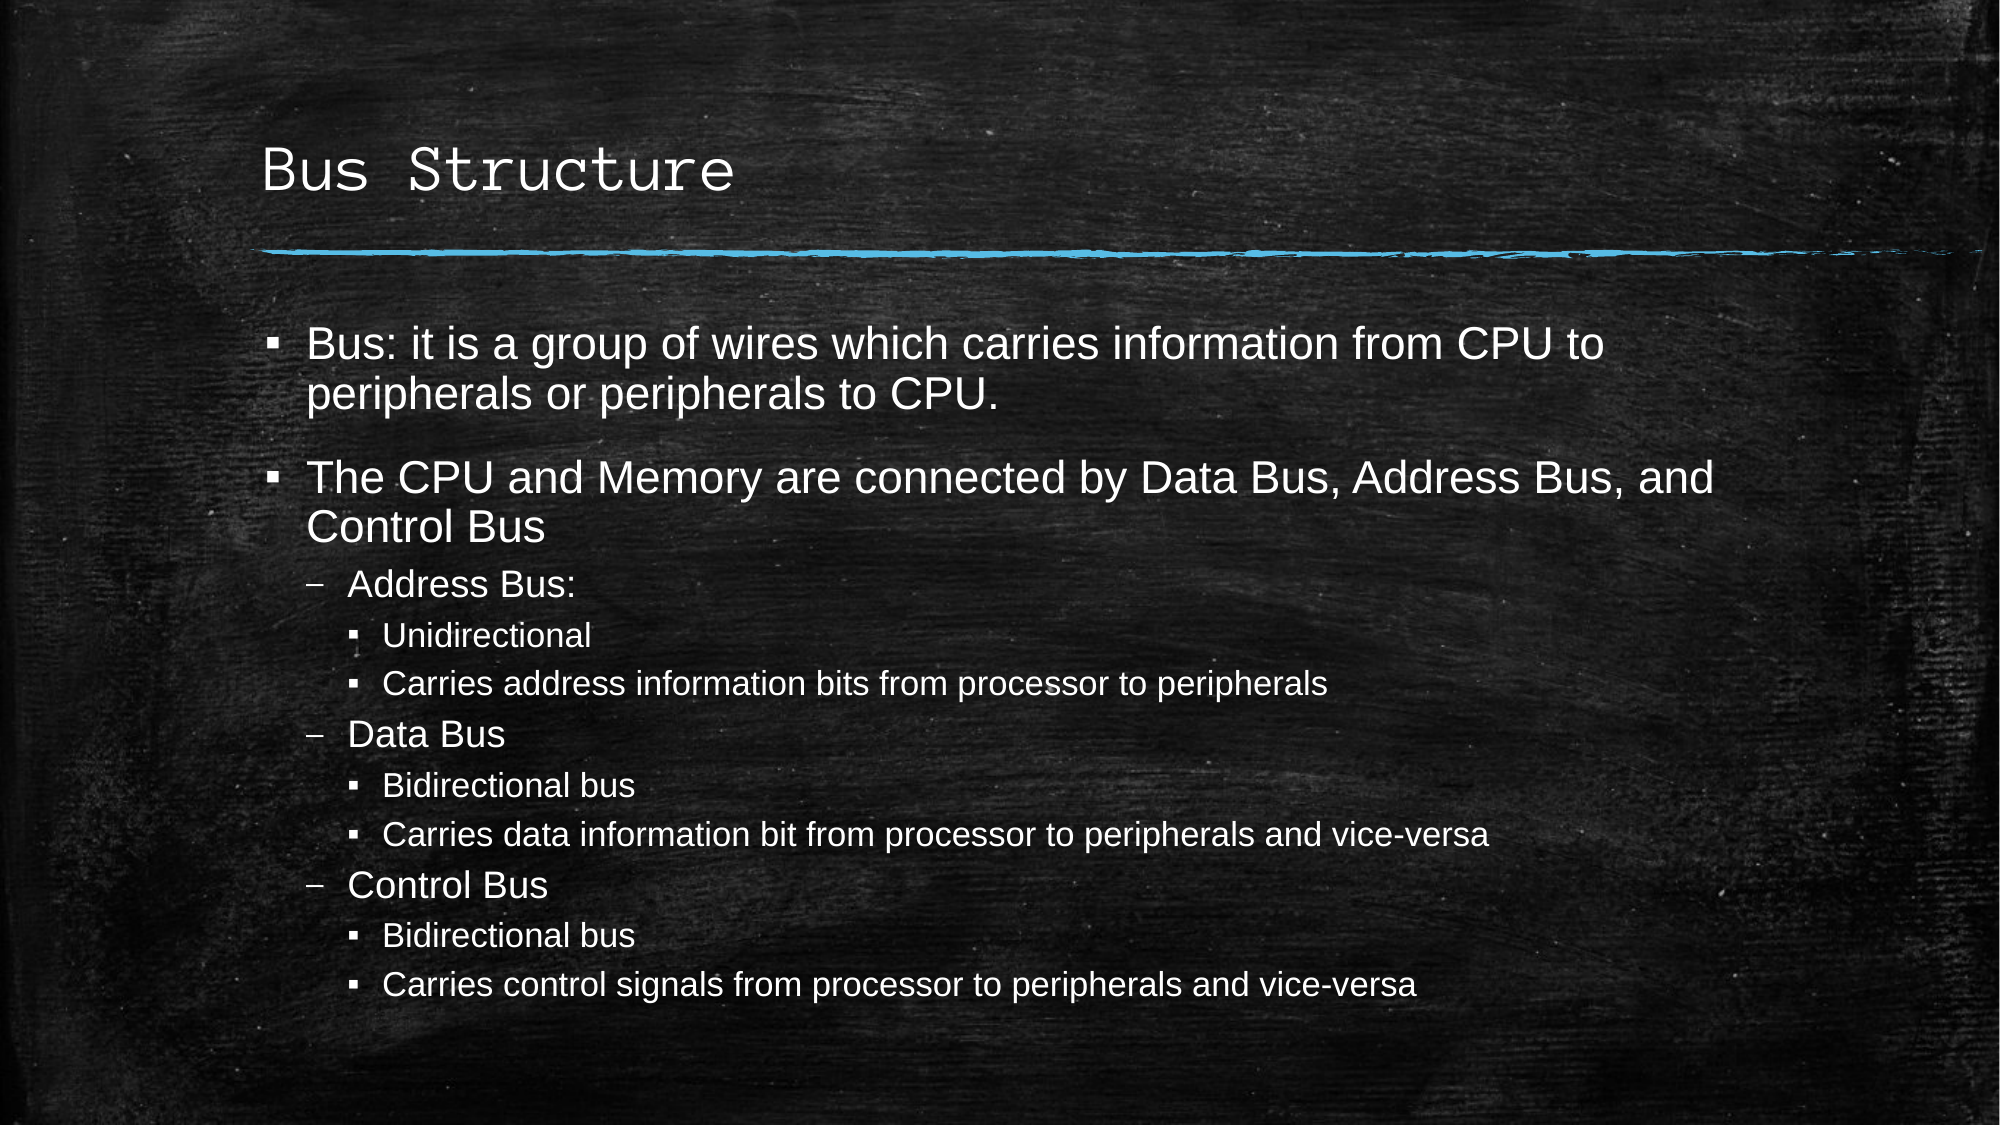

# Bus Structure
Bus: it is a group of wires which carries information from CPU to peripherals or peripherals to CPU.
The CPU and Memory are connected by Data Bus, Address Bus, and Control Bus
Address Bus:
Unidirectional
Carries address information bits from processor to peripherals
Data Bus
Bidirectional bus
Carries data information bit from processor to peripherals and vice-versa
Control Bus
Bidirectional bus
Carries control signals from processor to peripherals and vice-versa